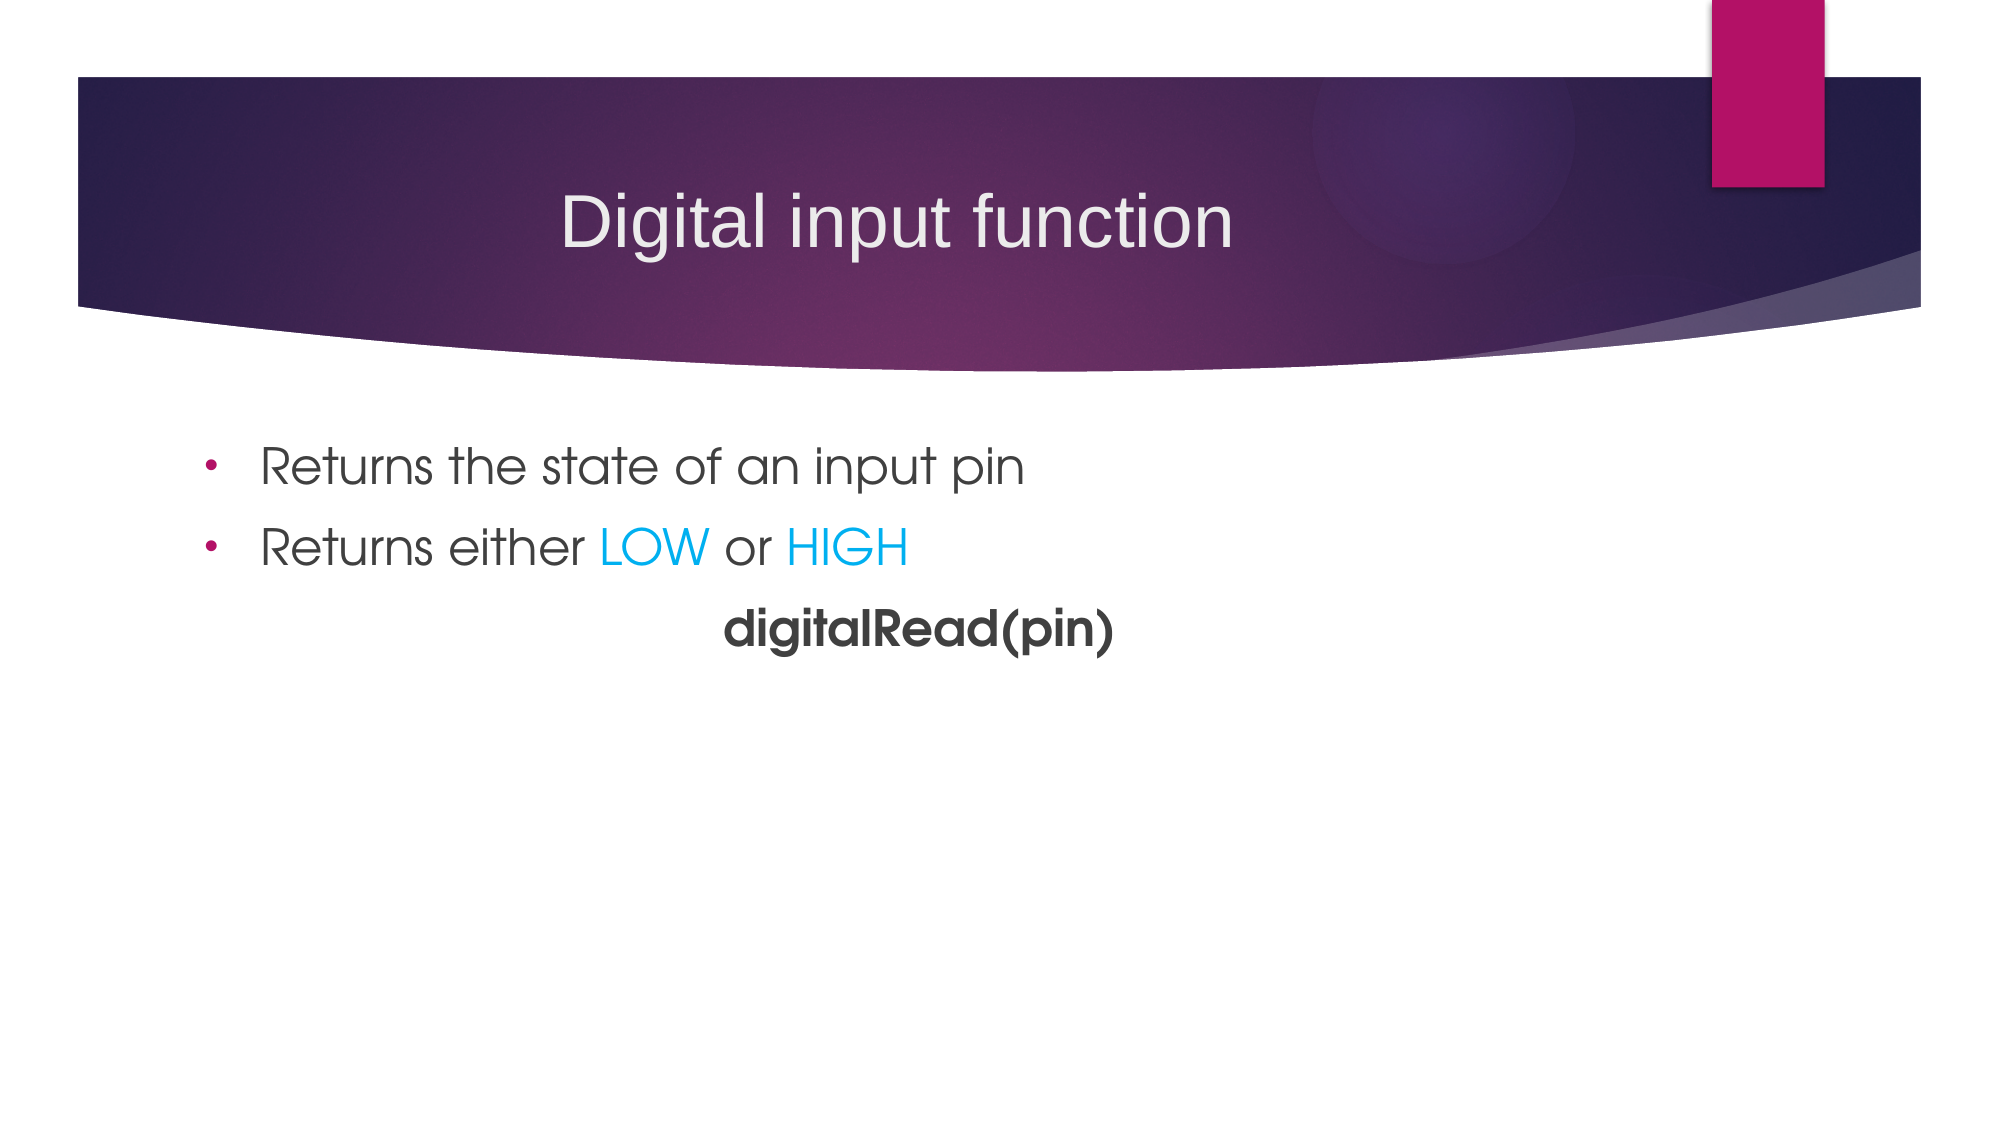

# Digital input function
Returns the state of an input pin
Returns either LOW or HIGH
 digitalRead(pin)